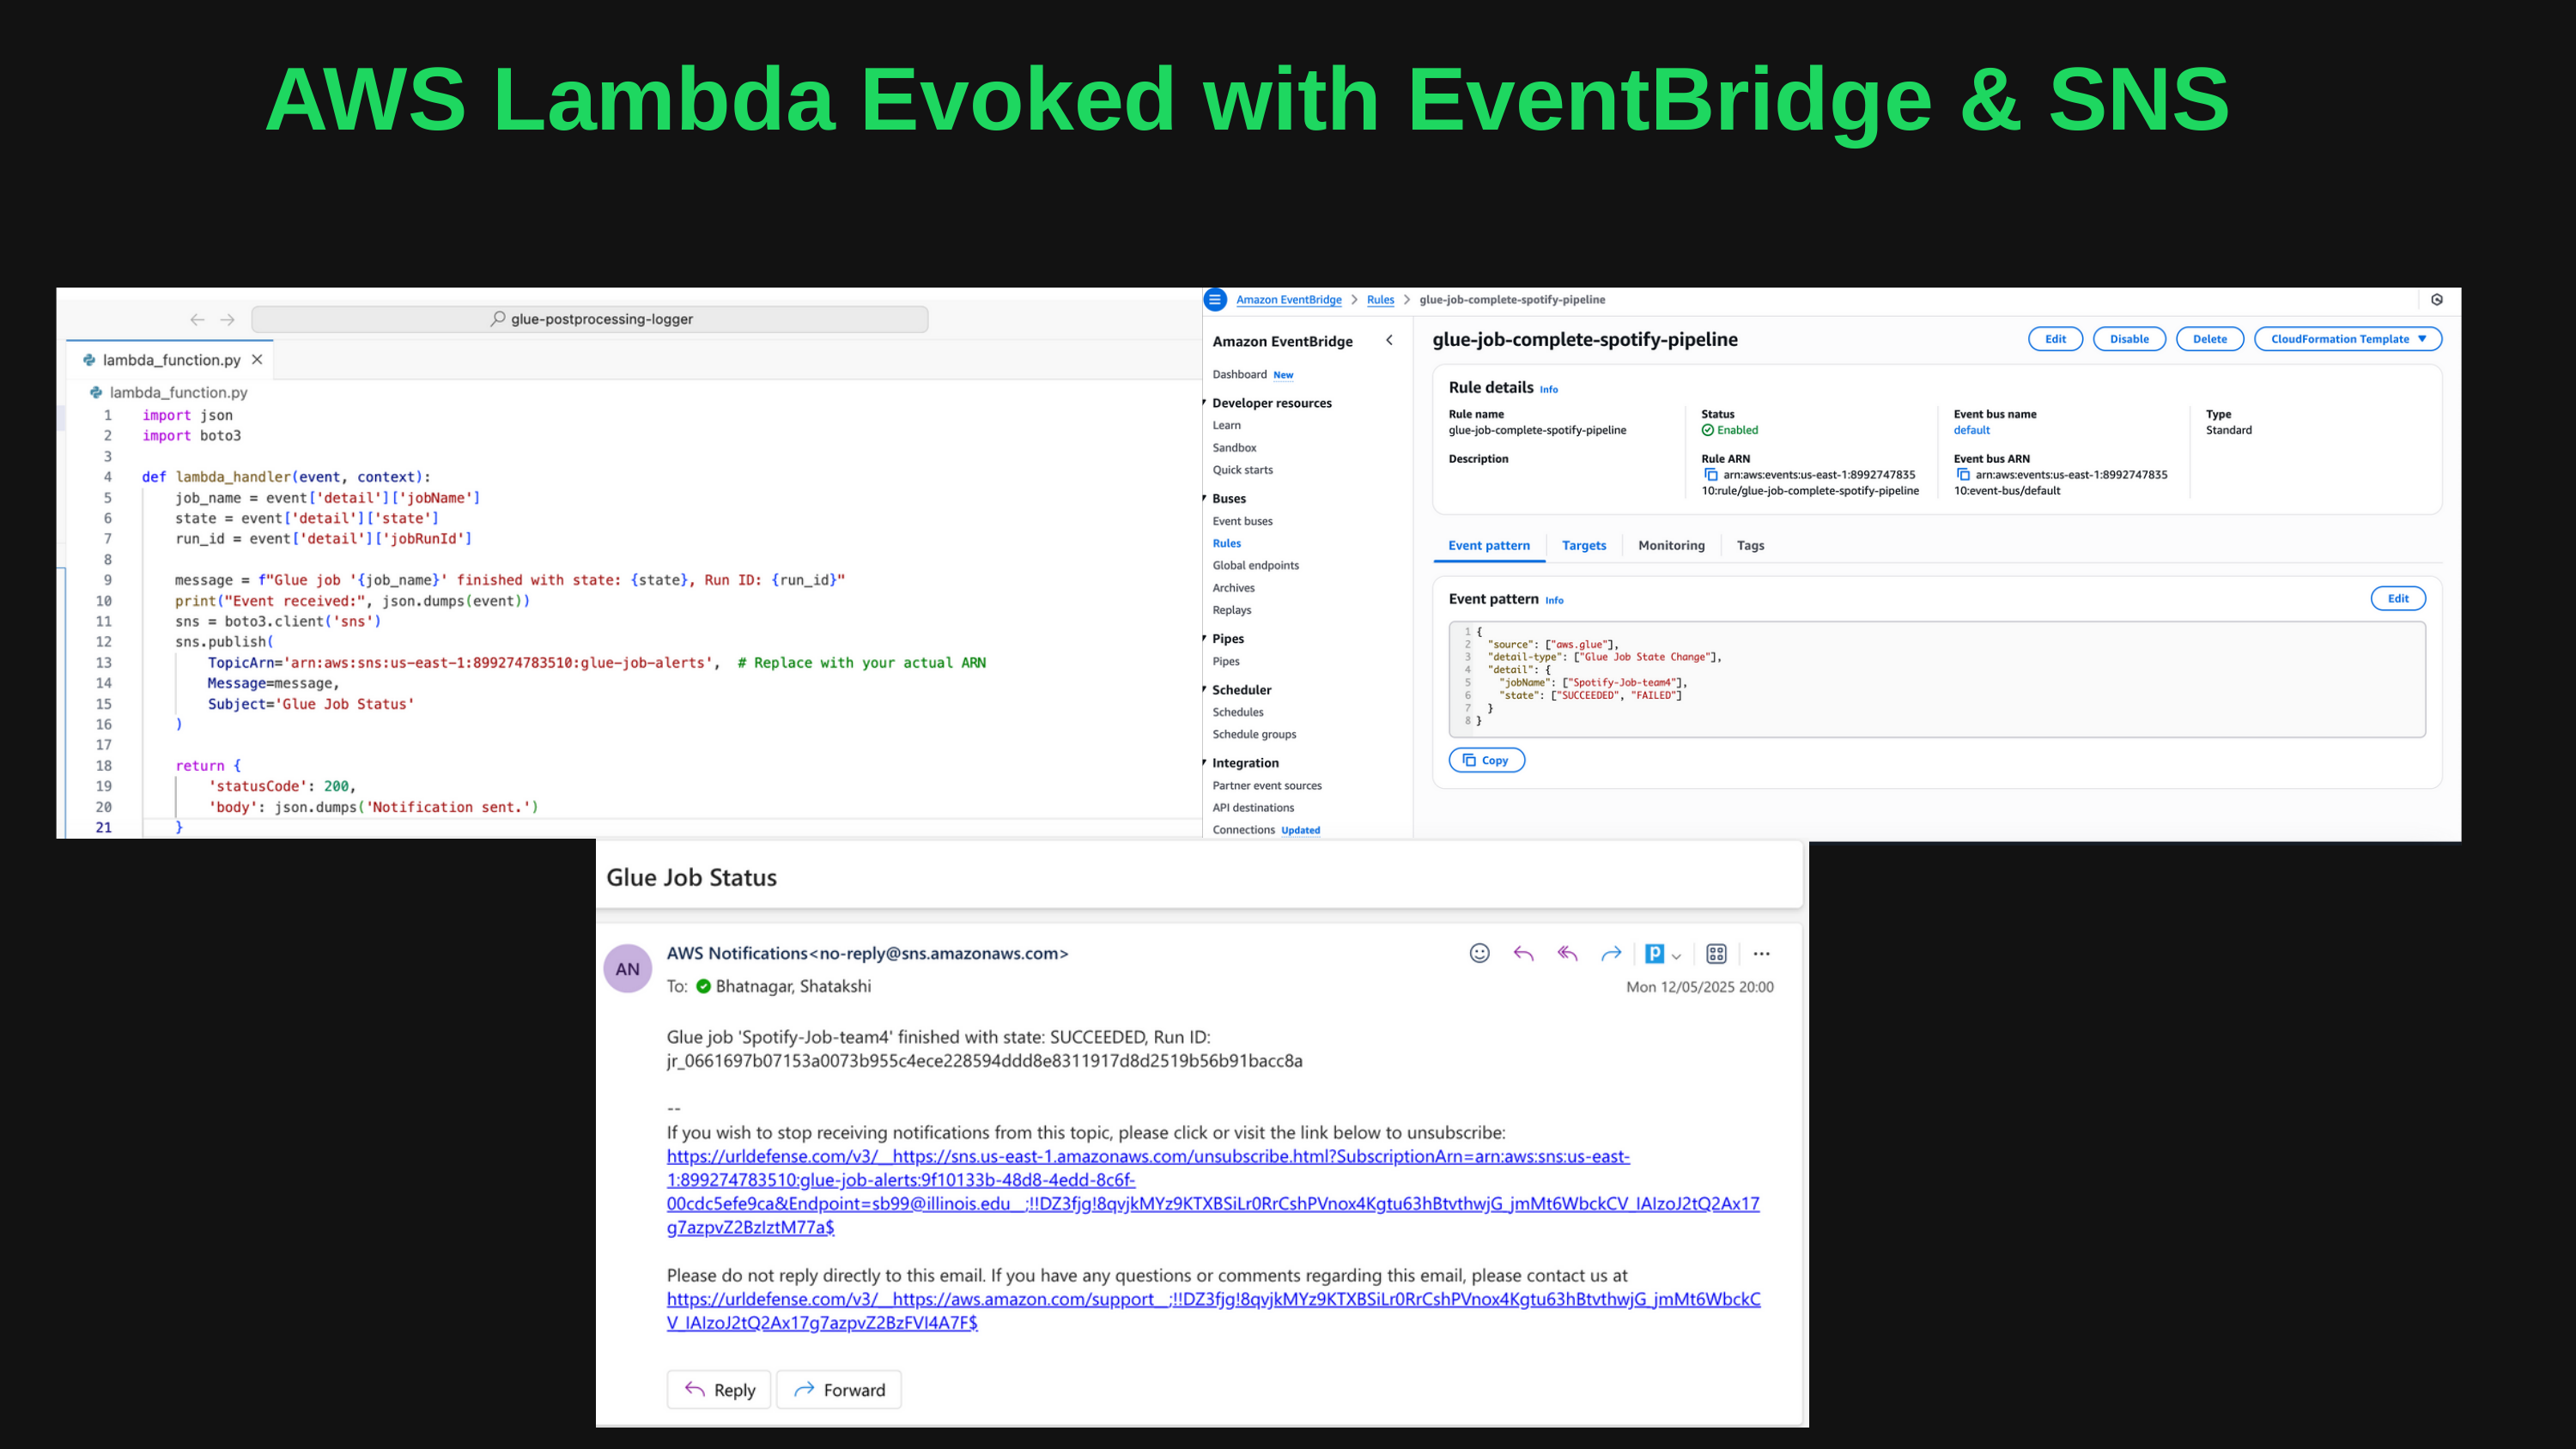

AWS Lambda Evoked with EventBridge & SNS